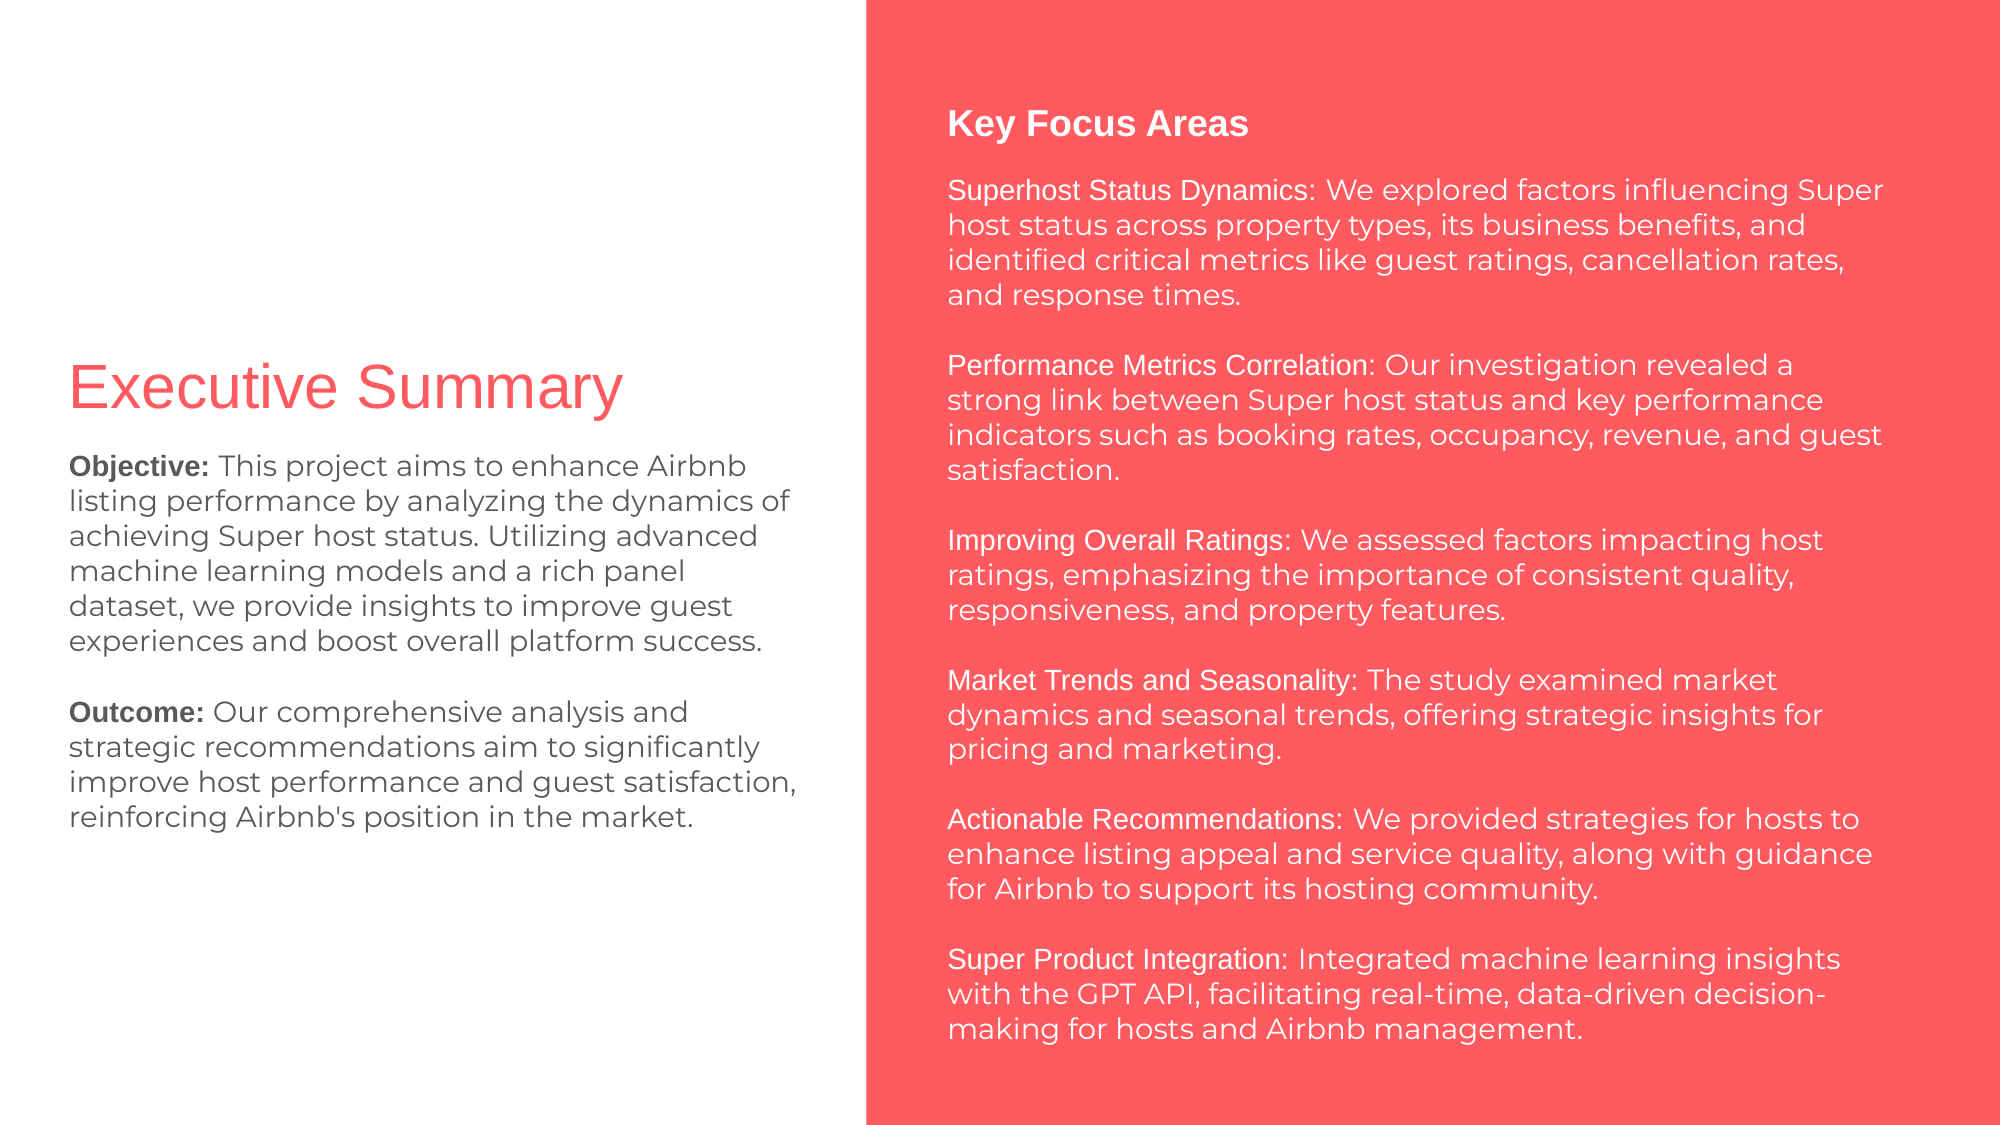

Key Focus Areas

Superhost Status Dynamics: We explored factors influencing Super host status across property types, its business benefits, and identified critical metrics like guest ratings, cancellation rates, and response times.

Performance Metrics Correlation: Our investigation revealed a strong link between Super host status and key performance indicators such as booking rates, occupancy, revenue, and guest satisfaction.

Improving Overall Ratings: We assessed factors impacting host ratings, emphasizing the importance of consistent quality, responsiveness, and property features.

Market Trends and Seasonality: The study examined market dynamics and seasonal trends, offering strategic insights for pricing and marketing.

Actionable Recommendations: We provided strategies for hosts to enhance listing appeal and service quality, along with guidance for Airbnb to support its hosting community.

Super Product Integration: Integrated machine learning insights with the GPT API, facilitating real-time, data-driven decision-making for hosts and Airbnb management.

Executive Summary
Objective: This project aims to enhance Airbnb listing performance by analyzing the dynamics of achieving Super host status. Utilizing advanced machine learning models and a rich panel dataset, we provide insights to improve guest experiences and boost overall platform success.

Outcome: Our comprehensive analysis and strategic recommendations aim to significantly improve host performance and guest satisfaction, reinforcing Airbnb's position in the market.